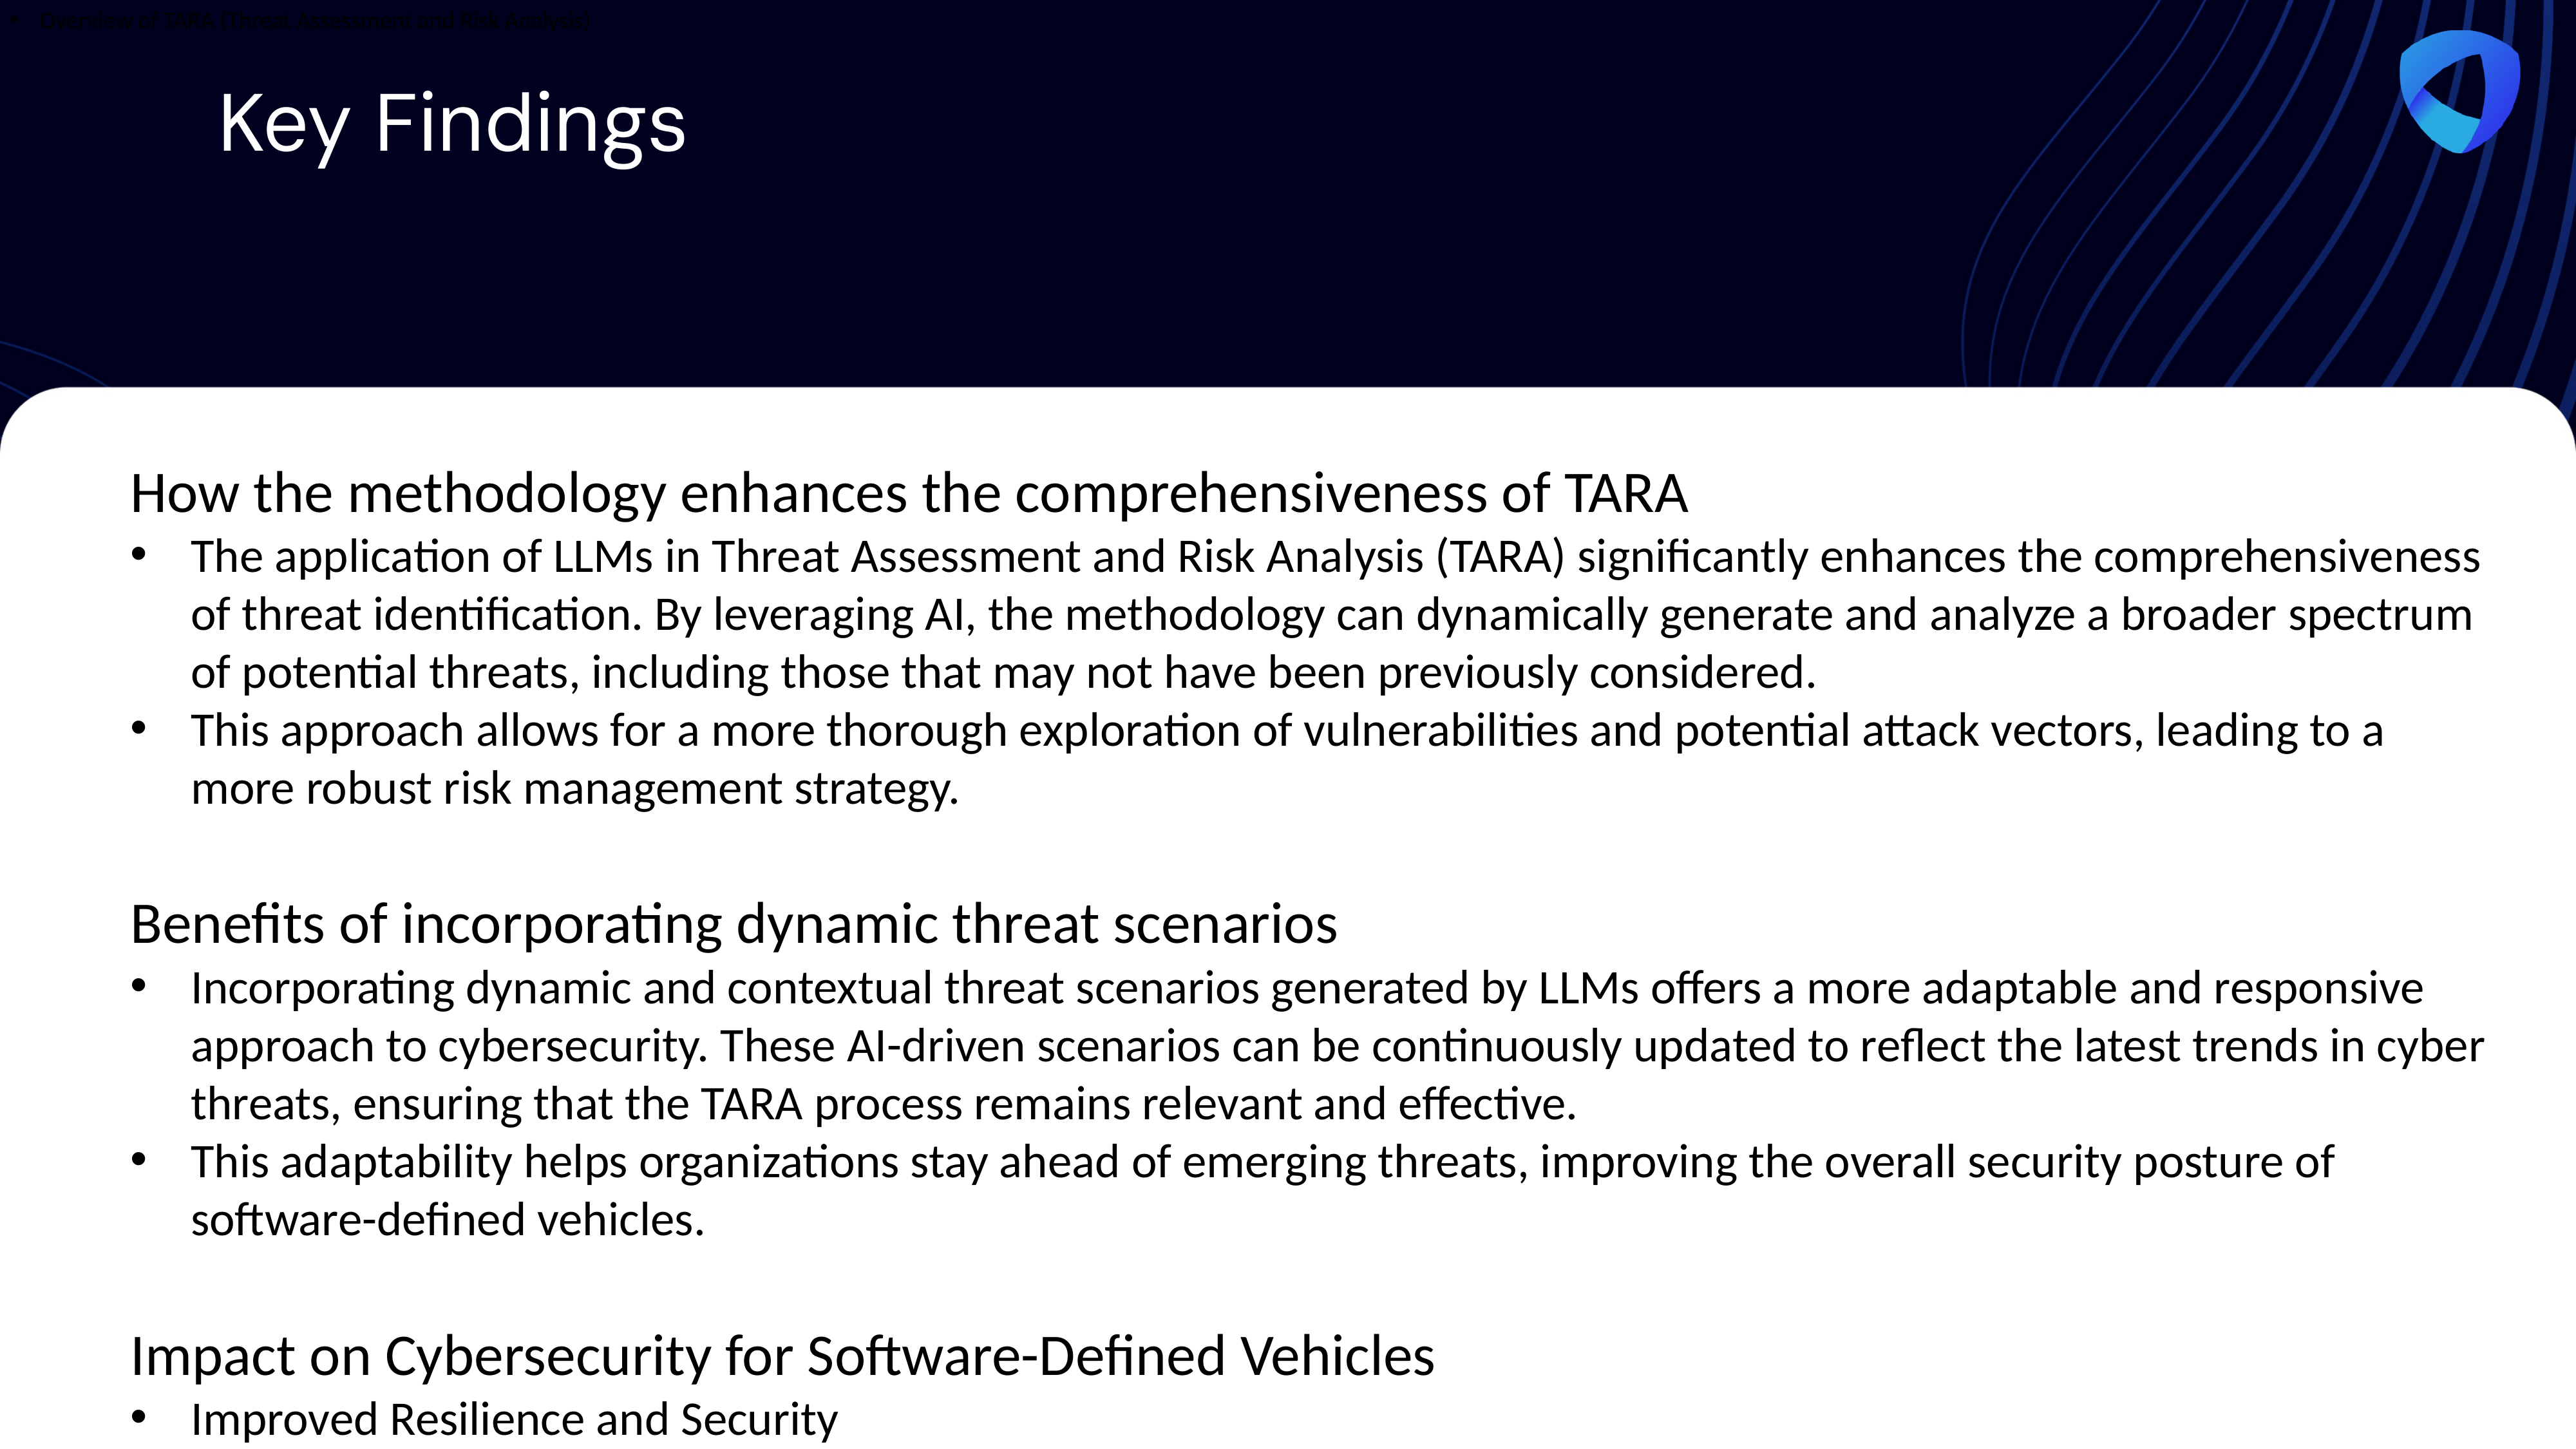

Overview of TARA (Threat Assessment and Risk Analysis)

Key Findings
How the methodology enhances the comprehensiveness of TARA
The application of LLMs in Threat Assessment and Risk Analysis (TARA) significantly enhances the comprehensiveness of threat identification. By leveraging AI, the methodology can dynamically generate and analyze a broader spectrum of potential threats, including those that may not have been previously considered.
This approach allows for a more thorough exploration of vulnerabilities and potential attack vectors, leading to a more robust risk management strategy.

Benefits of incorporating dynamic threat scenarios
Incorporating dynamic and contextual threat scenarios generated by LLMs offers a more adaptable and responsive approach to cybersecurity. These AI-driven scenarios can be continuously updated to reflect the latest trends in cyber threats, ensuring that the TARA process remains relevant and effective.
This adaptability helps organizations stay ahead of emerging threats, improving the overall security posture of software-defined vehicles.

Impact on Cybersecurity for Software-Defined Vehicles
Improved Resilience and Security